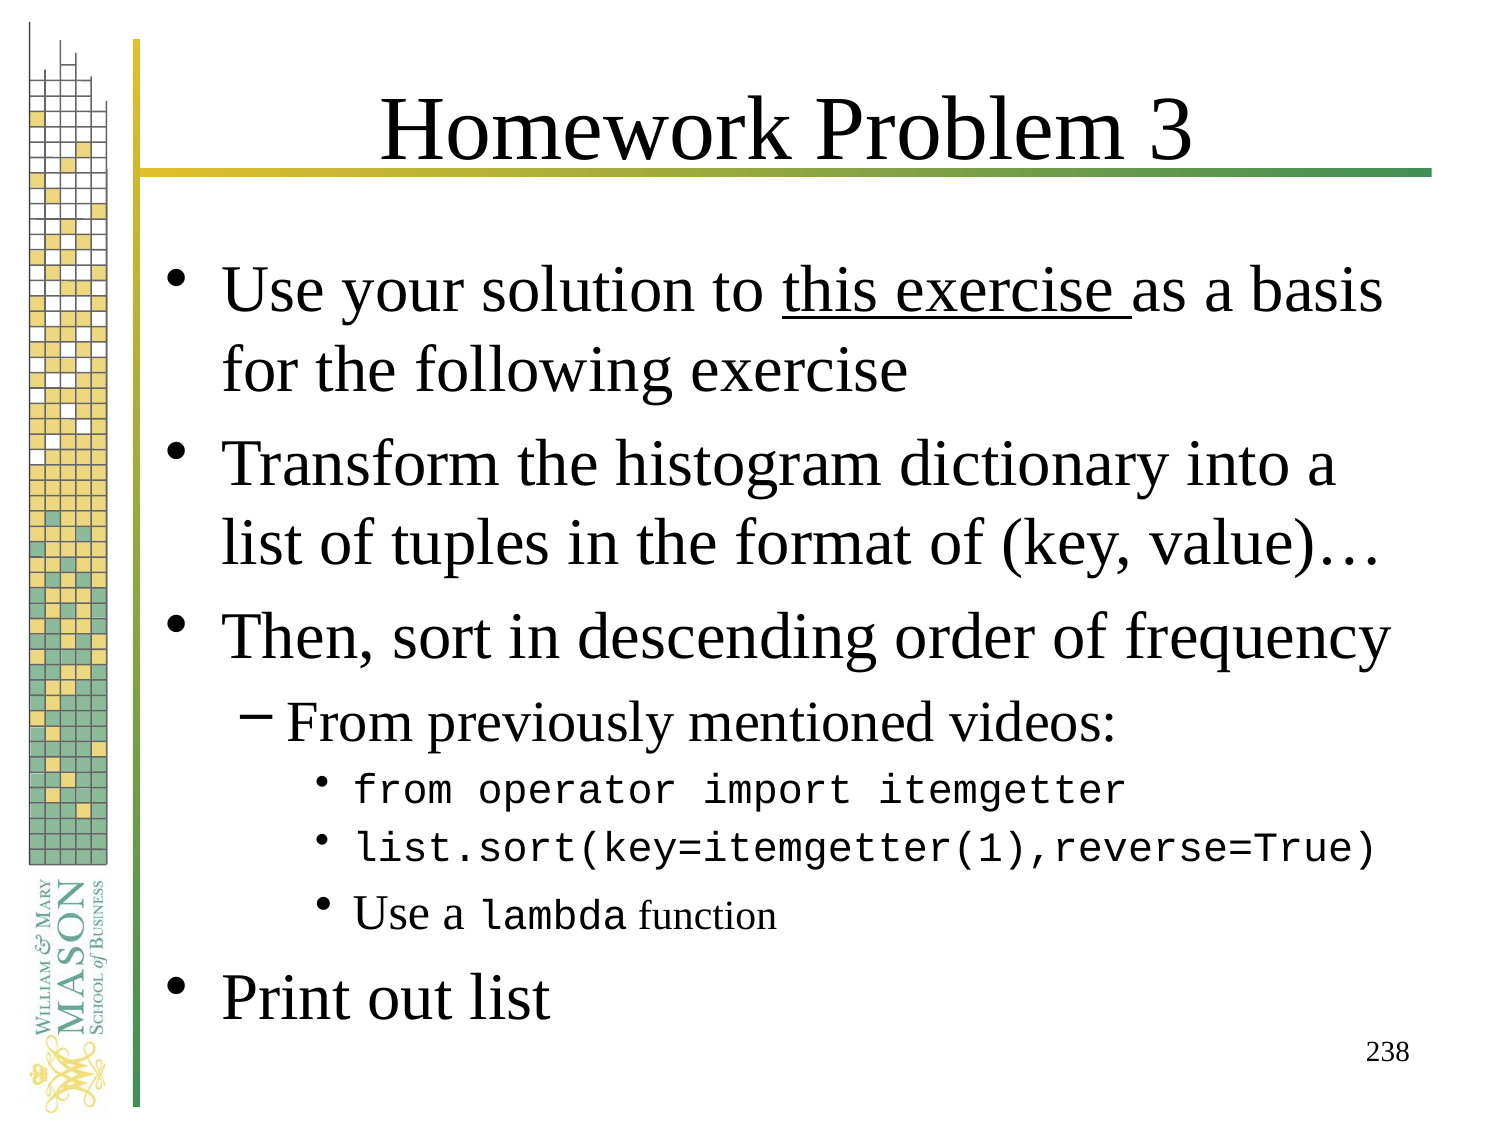

# Homework Problem 3
Use your solution to this exercise as a basis for the following exercise
Transform the histogram dictionary into a list of tuples in the format of (key, value)…
Then, sort in descending order of frequency
From previously mentioned videos:
from operator import itemgetter
list.sort(key=itemgetter(1),reverse=True)
Use a lambda function
Print out list
238